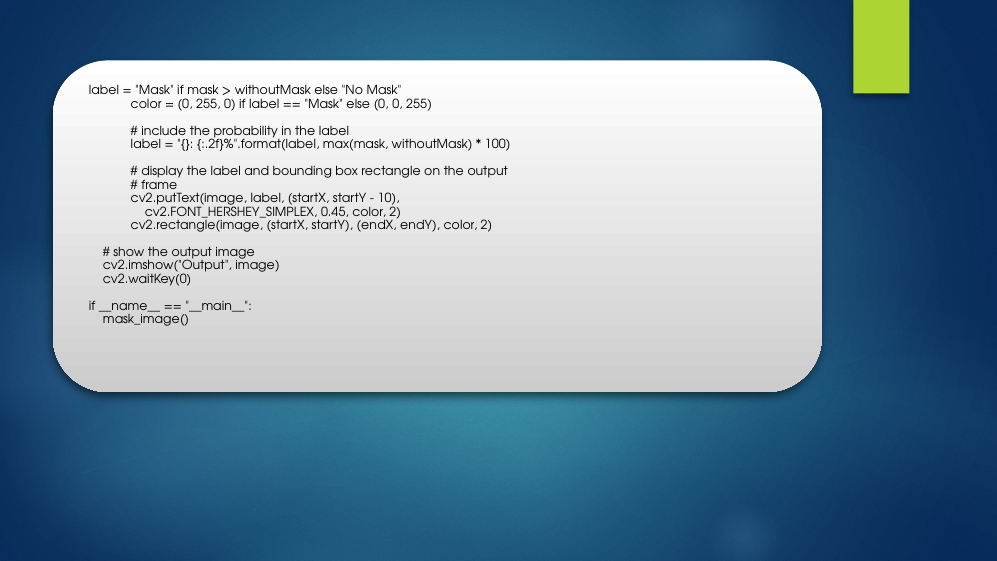

label = "Mask" if mask > withoutMask else "No Mask"
            color = (0, 255, 0) if label == "Mask" else (0, 0, 255)
            # include the probability in the label
            label = "{}: {:.2f}%".format(label, max(mask, withoutMask) * 100)
            # display the label and bounding box rectangle on the output
            # frame
            cv2.putText(image, label, (startX, startY - 10),
                cv2.FONT_HERSHEY_SIMPLEX, 0.45, color, 2)
            cv2.rectangle(image, (startX, startY), (endX, endY), color, 2)
    # show the output image
    cv2.imshow("Output", image)
    cv2.waitKey(0)
   
if __name__ == "__main__":
    mask_image()